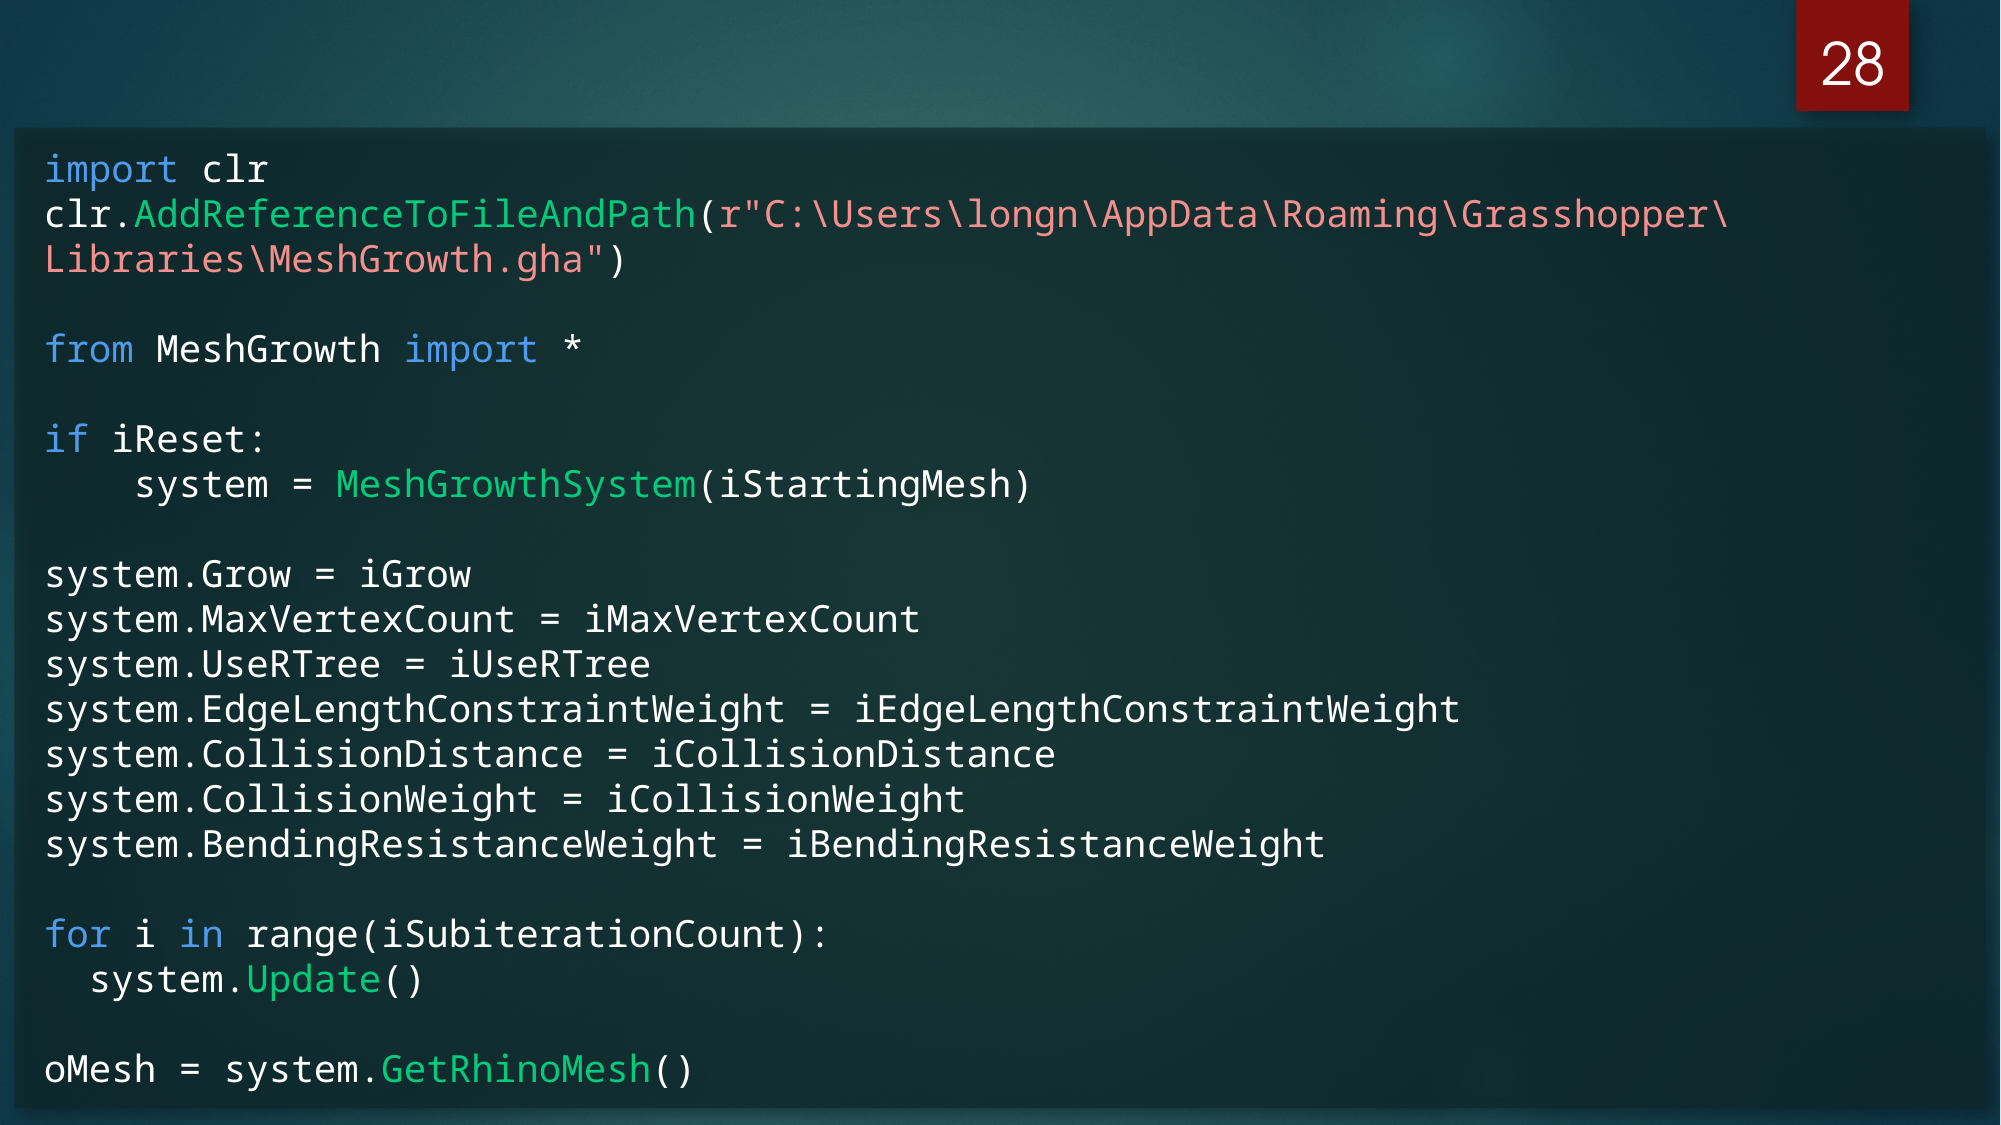

28

import clr
clr.AddReferenceToFileAndPath(r"C:\Users\longn\AppData\Roaming\Grasshopper\Libraries\MeshGrowth.gha")

from MeshGrowth import *

if iReset:
    system = MeshGrowthSystem(iStartingMesh)

system.Grow = iGrow
system.MaxVertexCount = iMaxVertexCount
system.UseRTree = iUseRTree
system.EdgeLengthConstraintWeight = iEdgeLengthConstraintWeight
system.CollisionDistance = iCollisionDistance
system.CollisionWeight = iCollisionWeight
system.BendingResistanceWeight = iBendingResistanceWeight

for i in range(iSubiterationCount):
  system.Update()

oMesh = system.GetRhinoMesh()